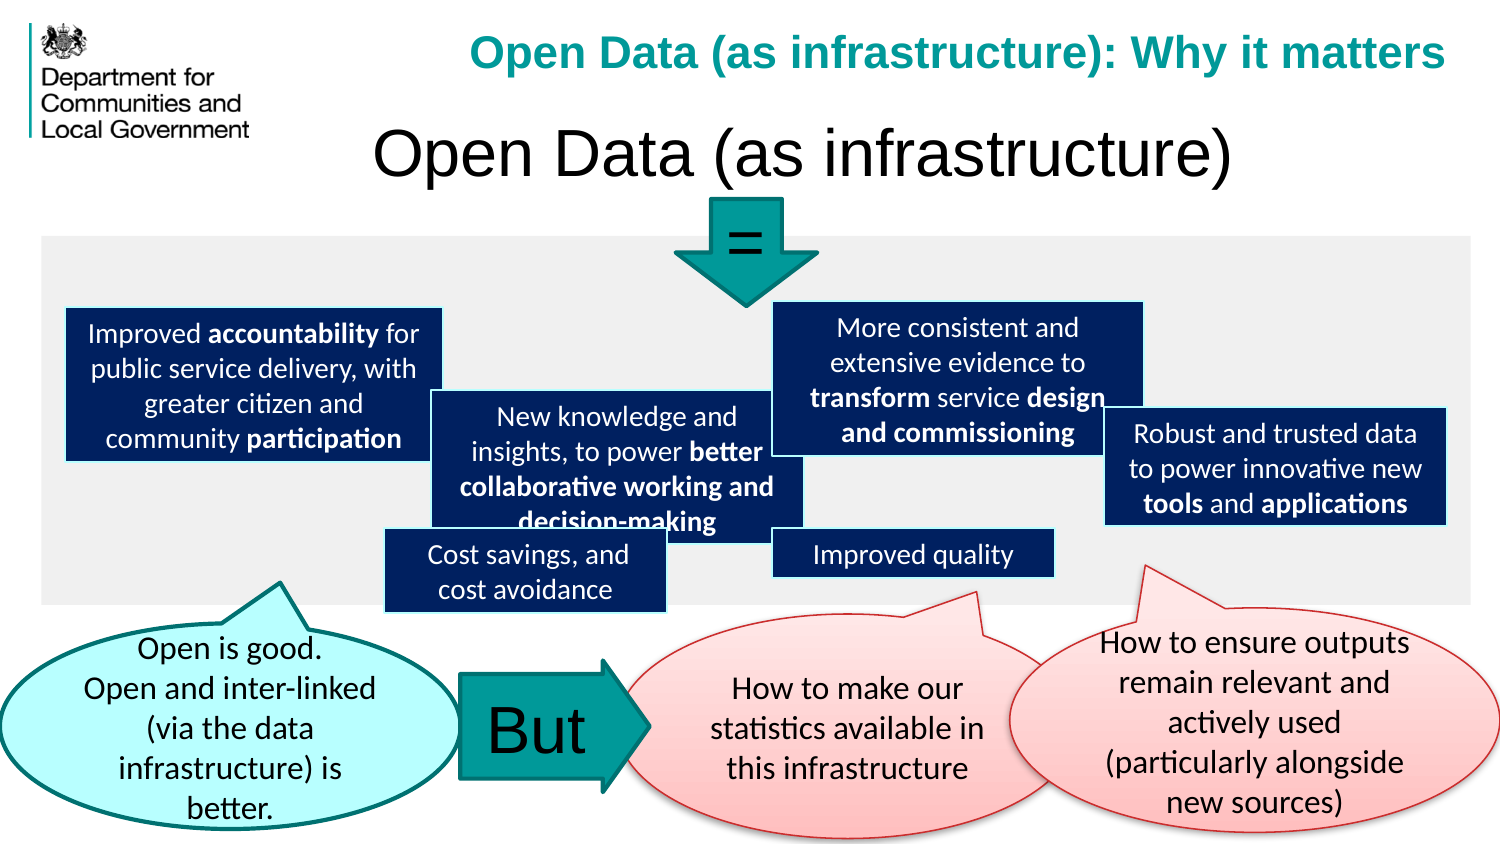

# Open Data (as infrastructure): Why it matters
Open Data (as infrastructure)
=

More consistent and extensive evidence to transform service design and commissioning
Improved accountability for public service delivery, with greater citizen and community participation
New knowledge and insights, to power better collaborative working and decision-making
Robust and trusted data to power innovative new tools and applications
 Cost savings, and cost avoidance
Improved quality
How to ensure outputs remain relevant and actively used (particularly alongside new sources)
How to make our statistics available in this infrastructure
Open is good.
Open and inter-linked (via the data infrastructure) is better.
But